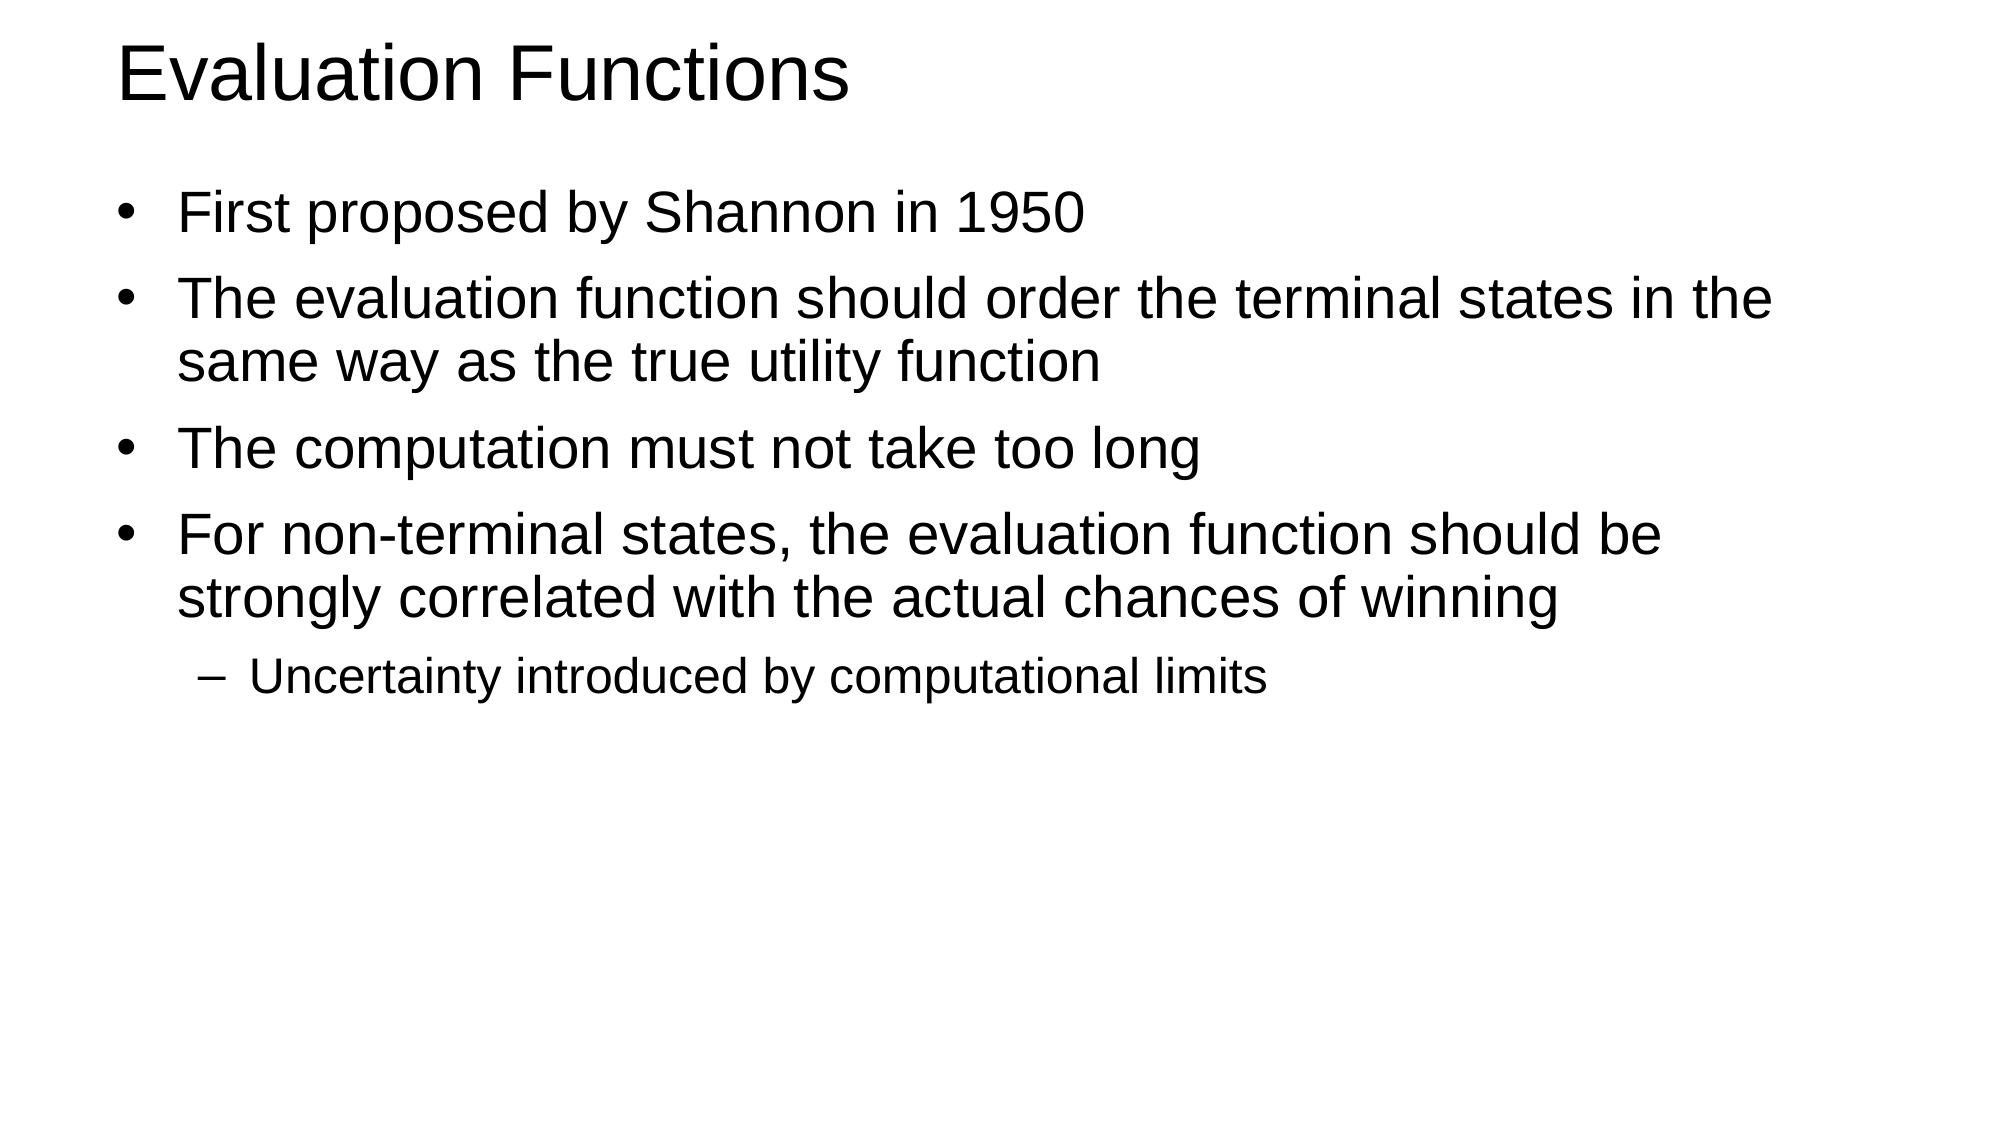

# Evaluation Functions
First proposed by Shannon in 1950
The evaluation function should order the terminal states in the same way as the true utility function
The computation must not take too long
For non-terminal states, the evaluation function should be strongly correlated with the actual chances of winning
Uncertainty introduced by computational limits